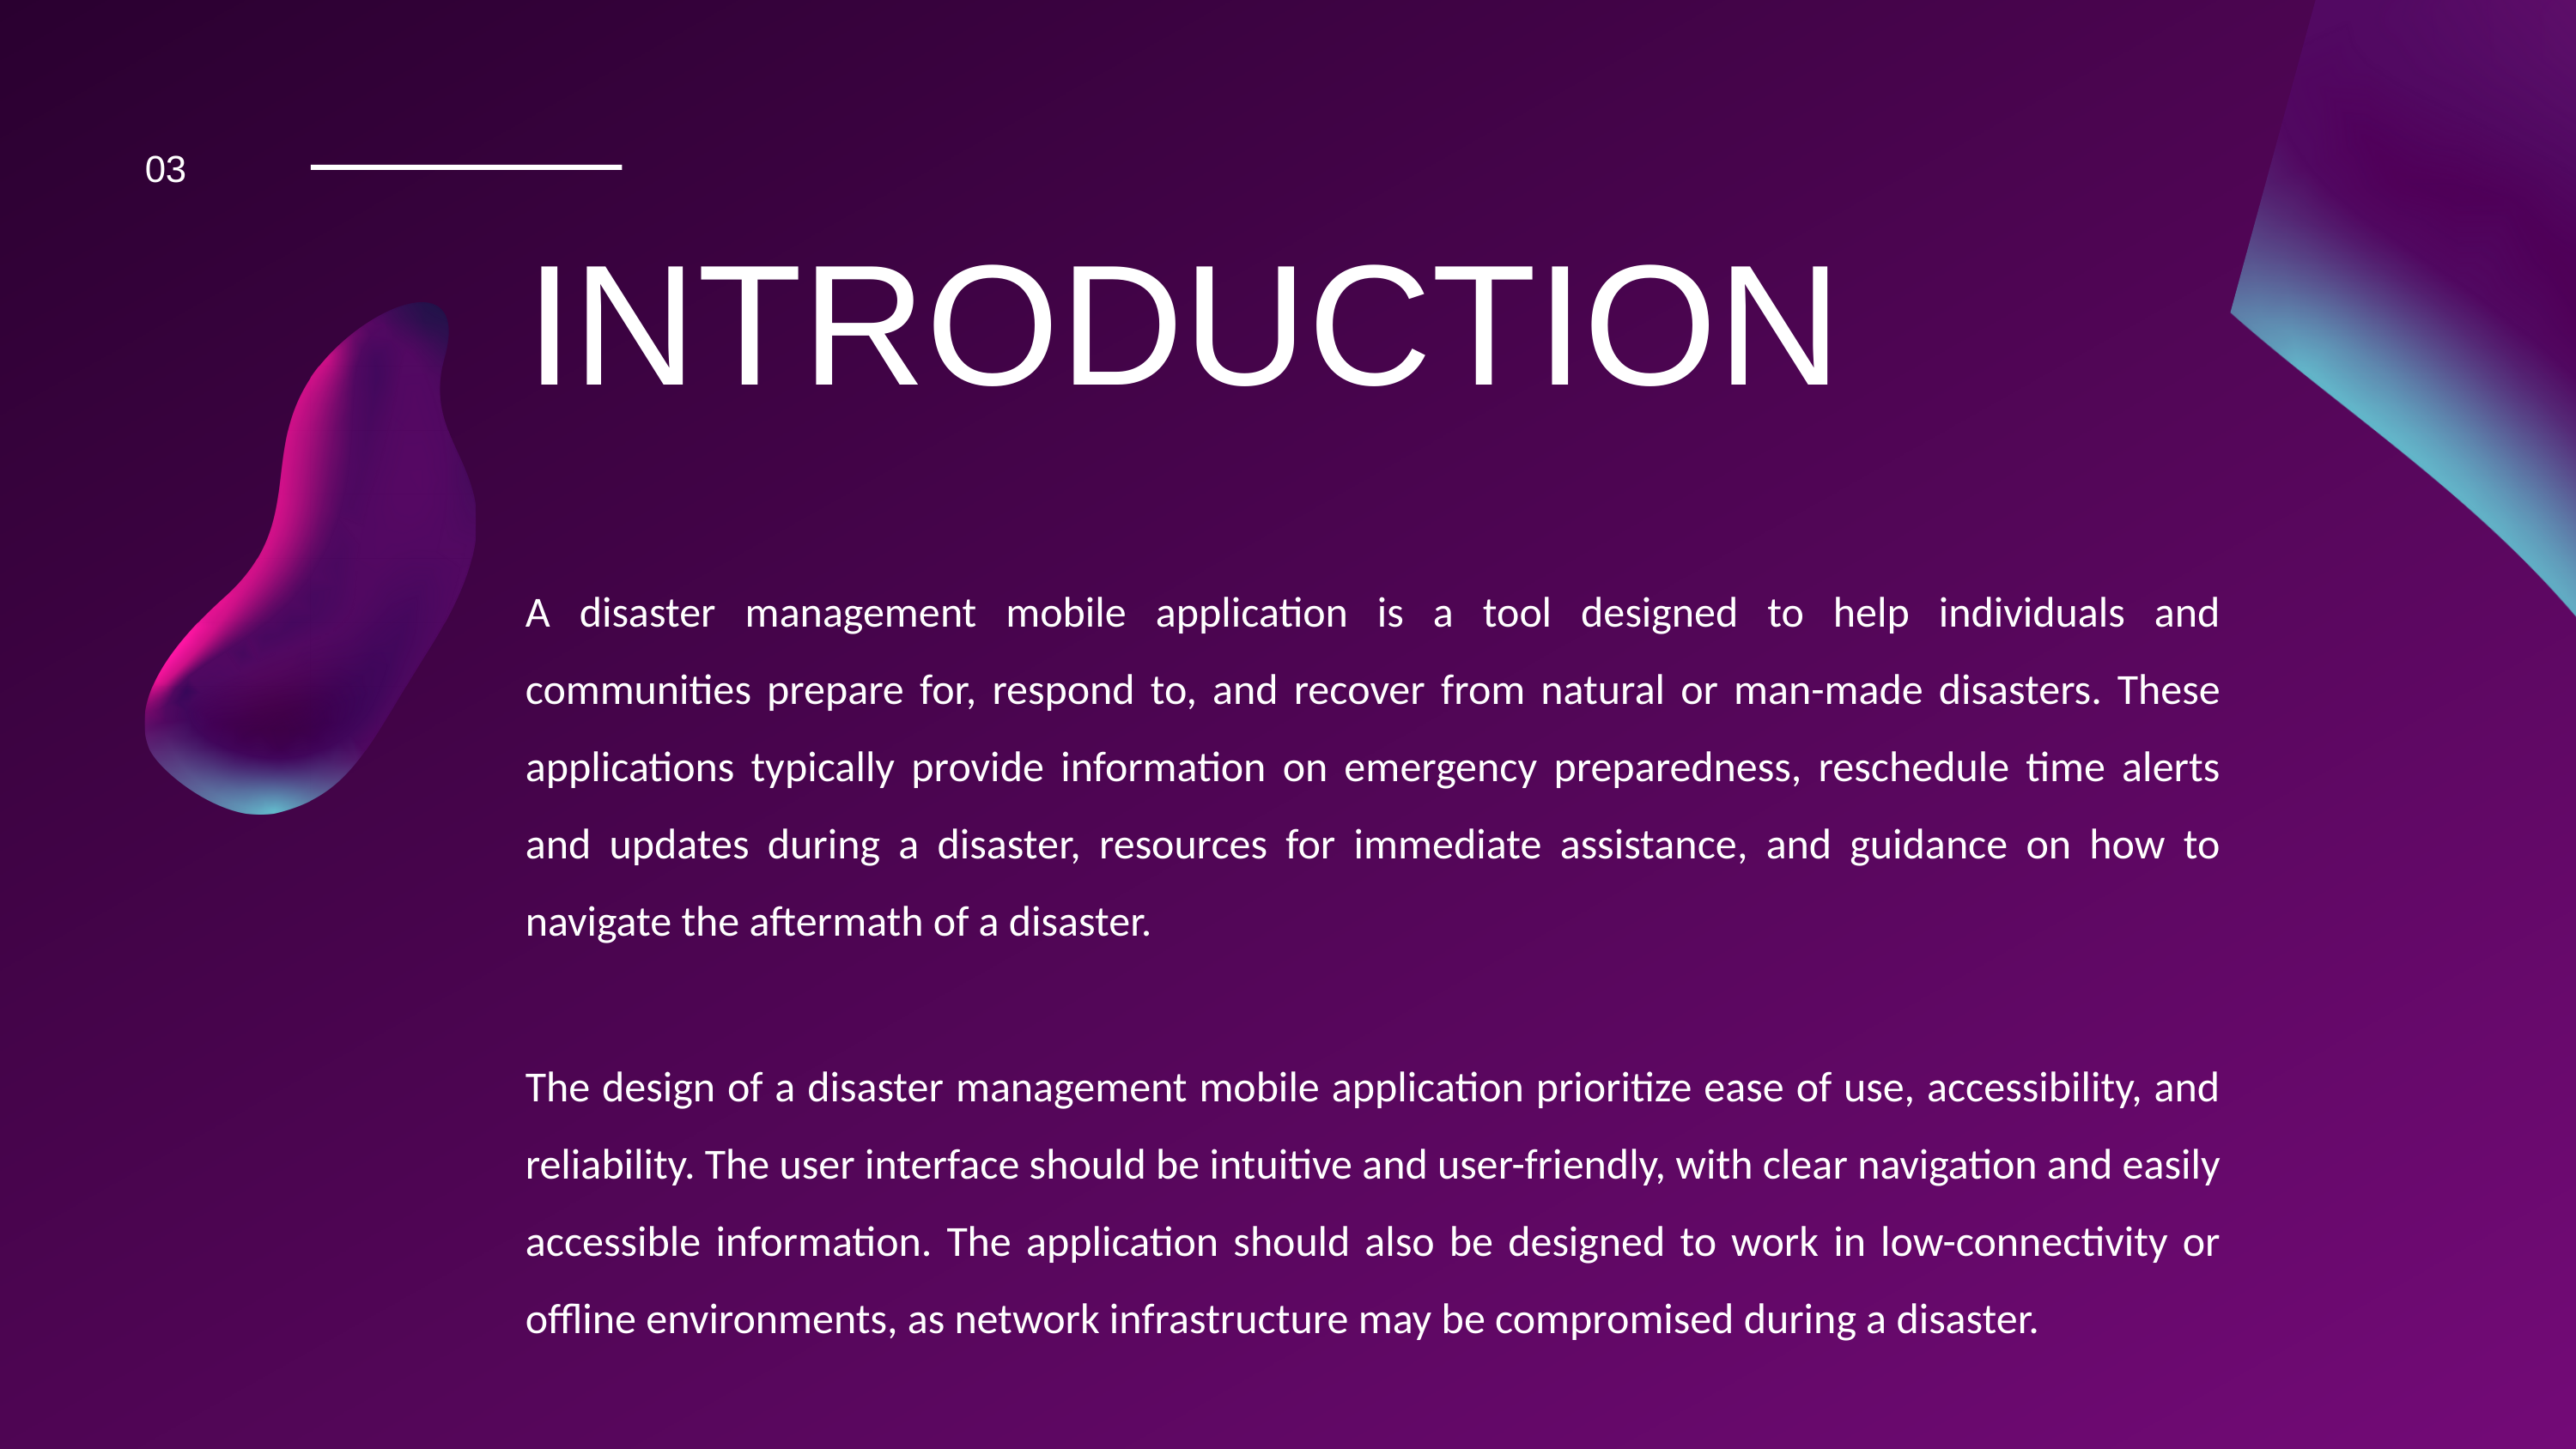

03

INTRODUCTION

A disaster management mobile application is a tool designed to help individuals and communities prepare for, respond to, and recover from natural or man-made disasters. These applications typically provide information on emergency preparedness, reschedule time alerts and updates during a disaster, resources for immediate assistance, and guidance on how to navigate the aftermath of a disaster.

The design of a disaster management mobile application prioritize ease of use, accessibility, and reliability. The user interface should be intuitive and user-friendly, with clear navigation and easily accessible information. The application should also be designed to work in low-connectivity or offline environments, as network infrastructure may be compromised during a disaster.